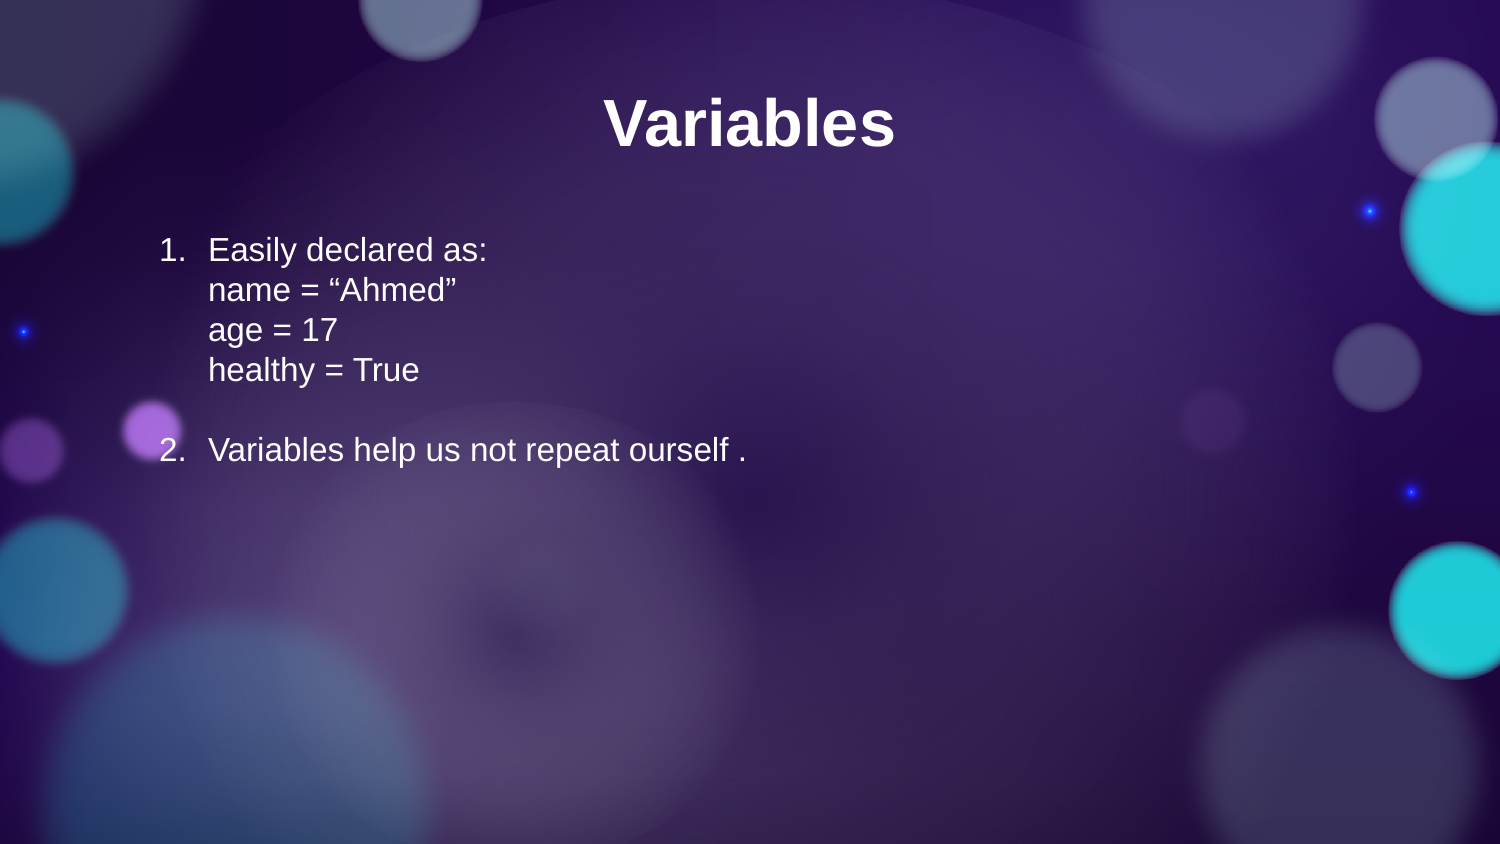

# Variables
Easily declared as:
name = “Ahmed”
age = 17
healthy = True
Variables help us not repeat ourself .